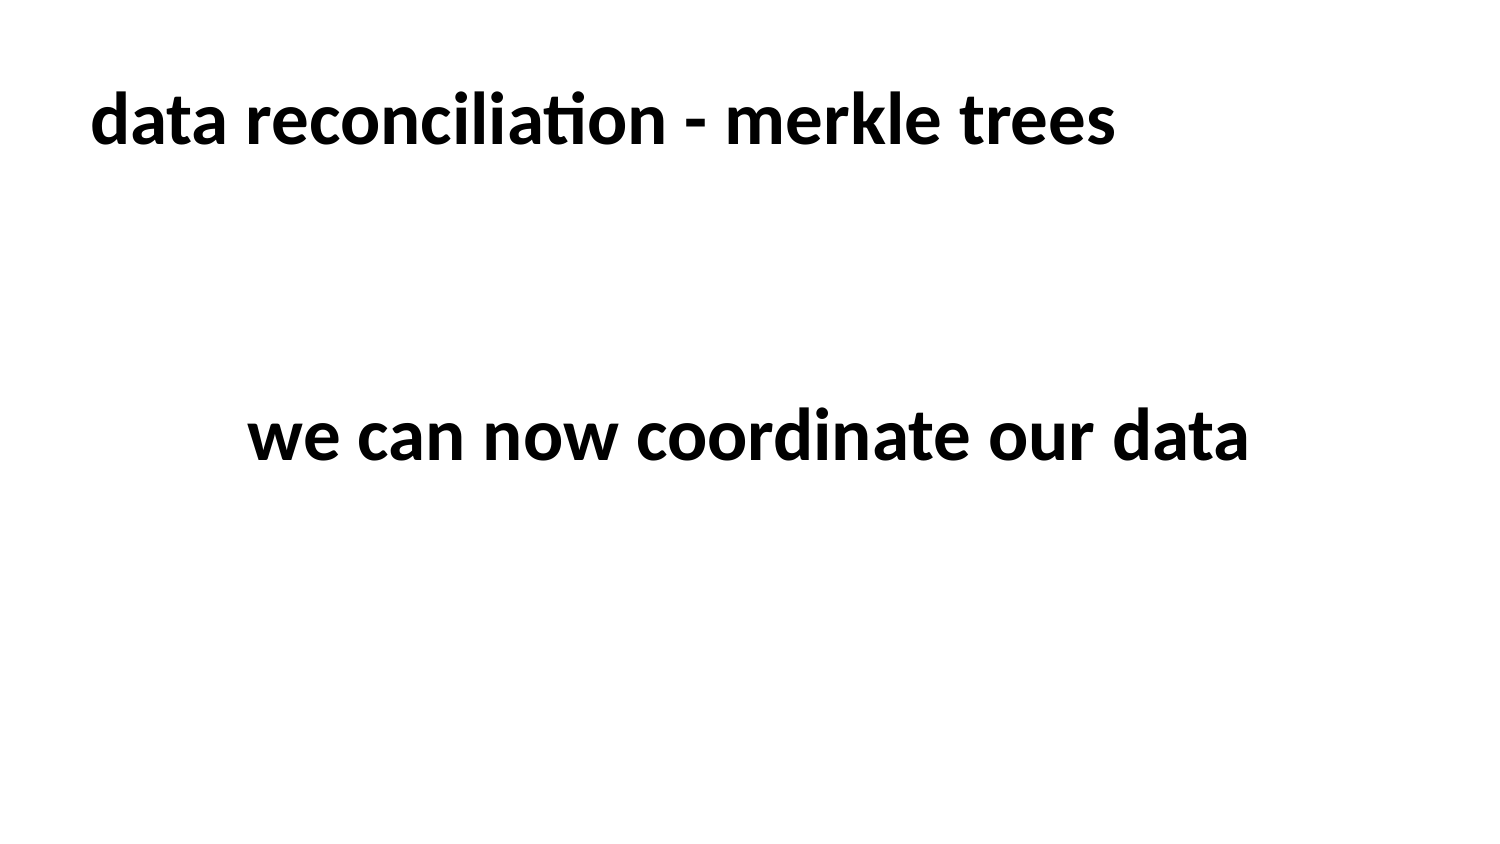

# data reconciliation - merkle trees
we can now coordinate our data